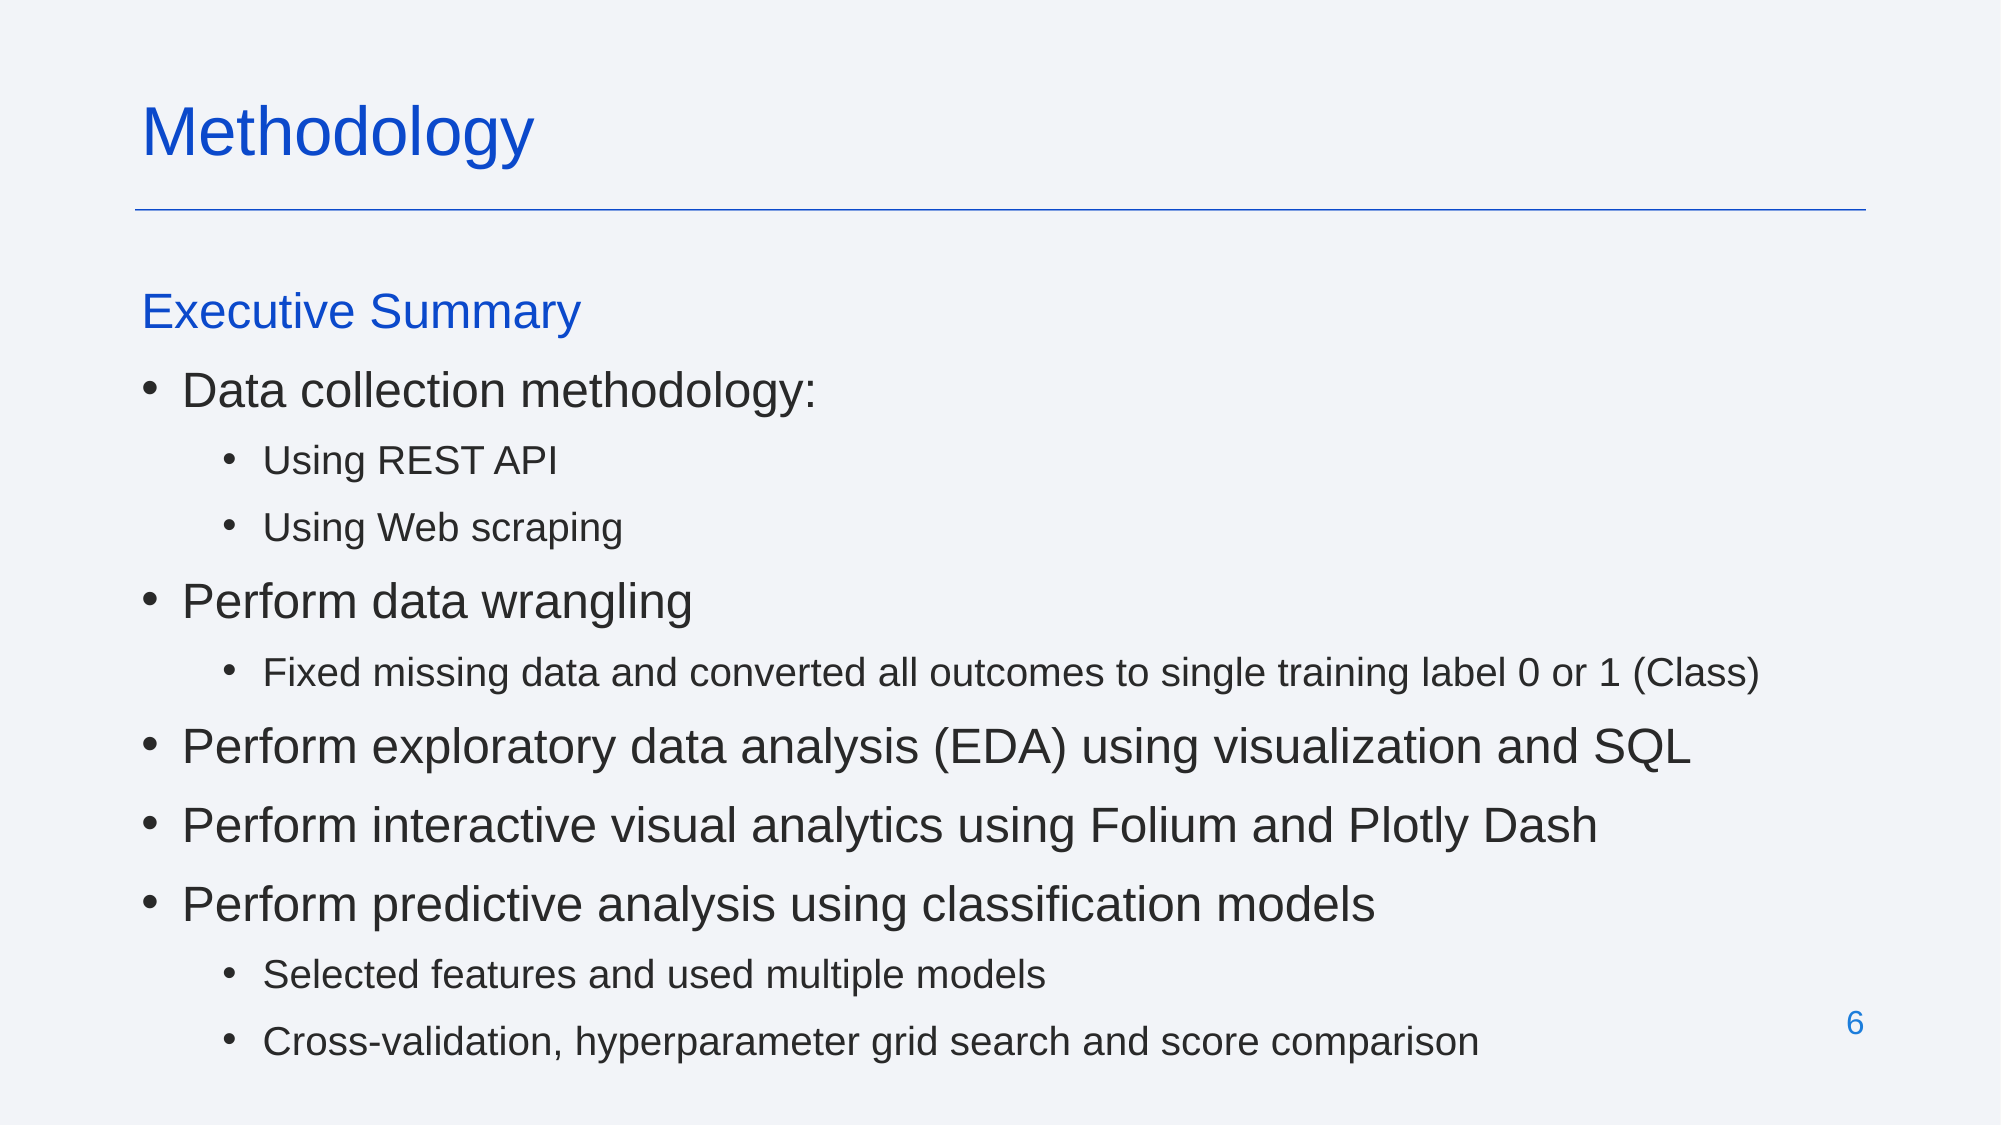

Methodology
Executive Summary
Data collection methodology:
Using REST API
Using Web scraping
Perform data wrangling
Fixed missing data and converted all outcomes to single training label 0 or 1 (Class)
Perform exploratory data analysis (EDA) using visualization and SQL
Perform interactive visual analytics using Folium and Plotly Dash
Perform predictive analysis using classification models
Selected features and used multiple models
Cross-validation, hyperparameter grid search and score comparison

6